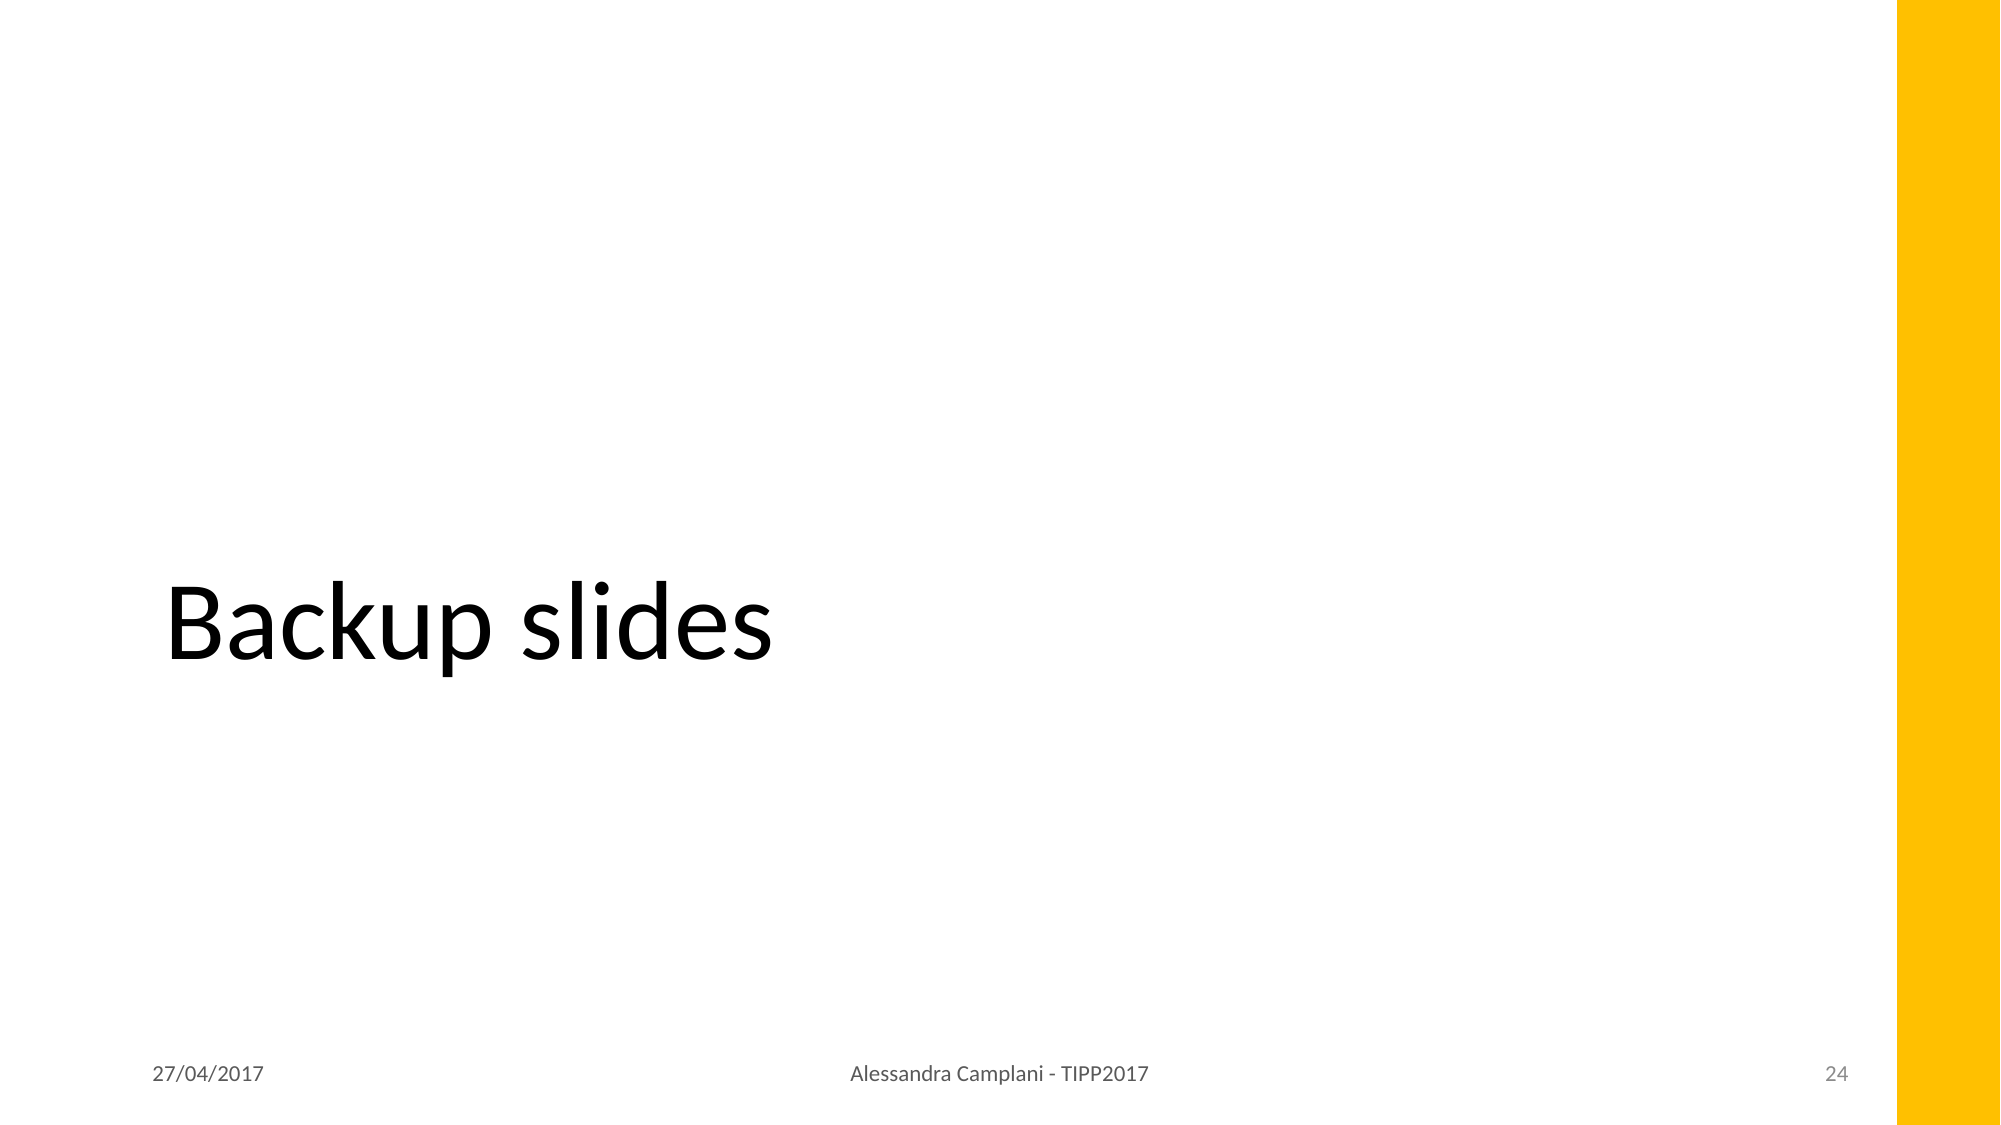

Backup slides
27/04/2017
Alessandra Camplani - TIPP2017
24